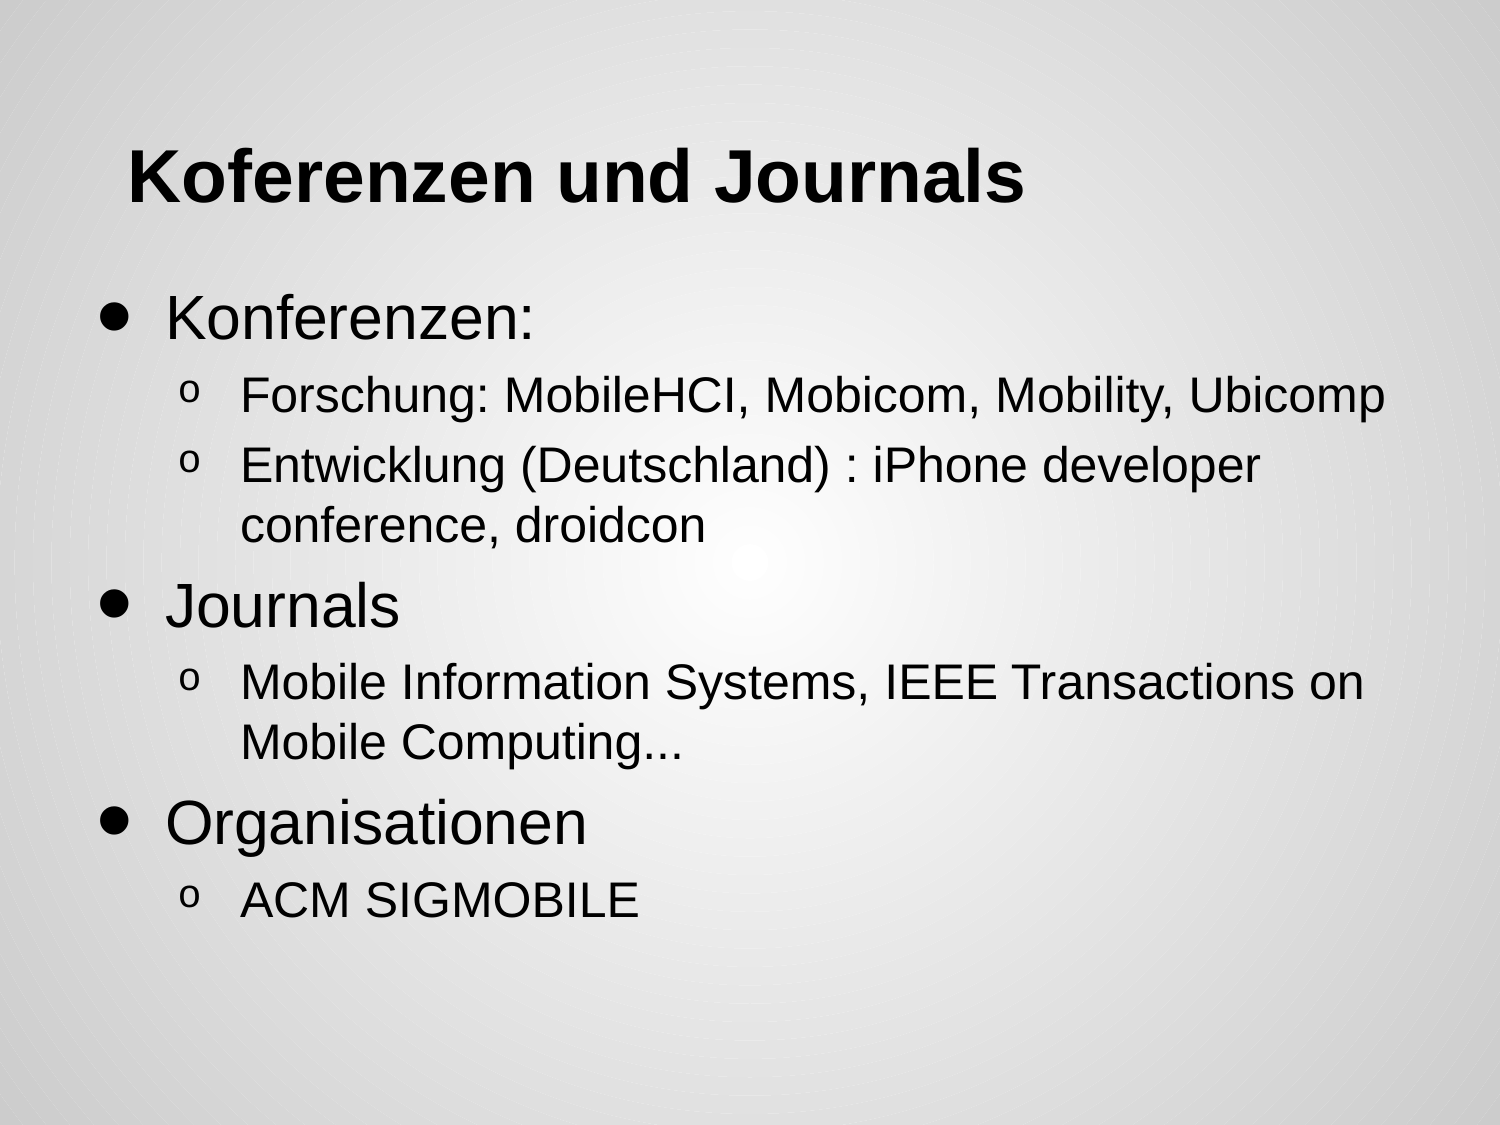

# Koferenzen und Journals
Konferenzen:
Forschung: MobileHCI, Mobicom, Mobility, Ubicomp
Entwicklung (Deutschland) : iPhone developer conference, droidcon
Journals
Mobile Information Systems, IEEE Transactions on Mobile Computing...
Organisationen
ACM SIGMOBILE